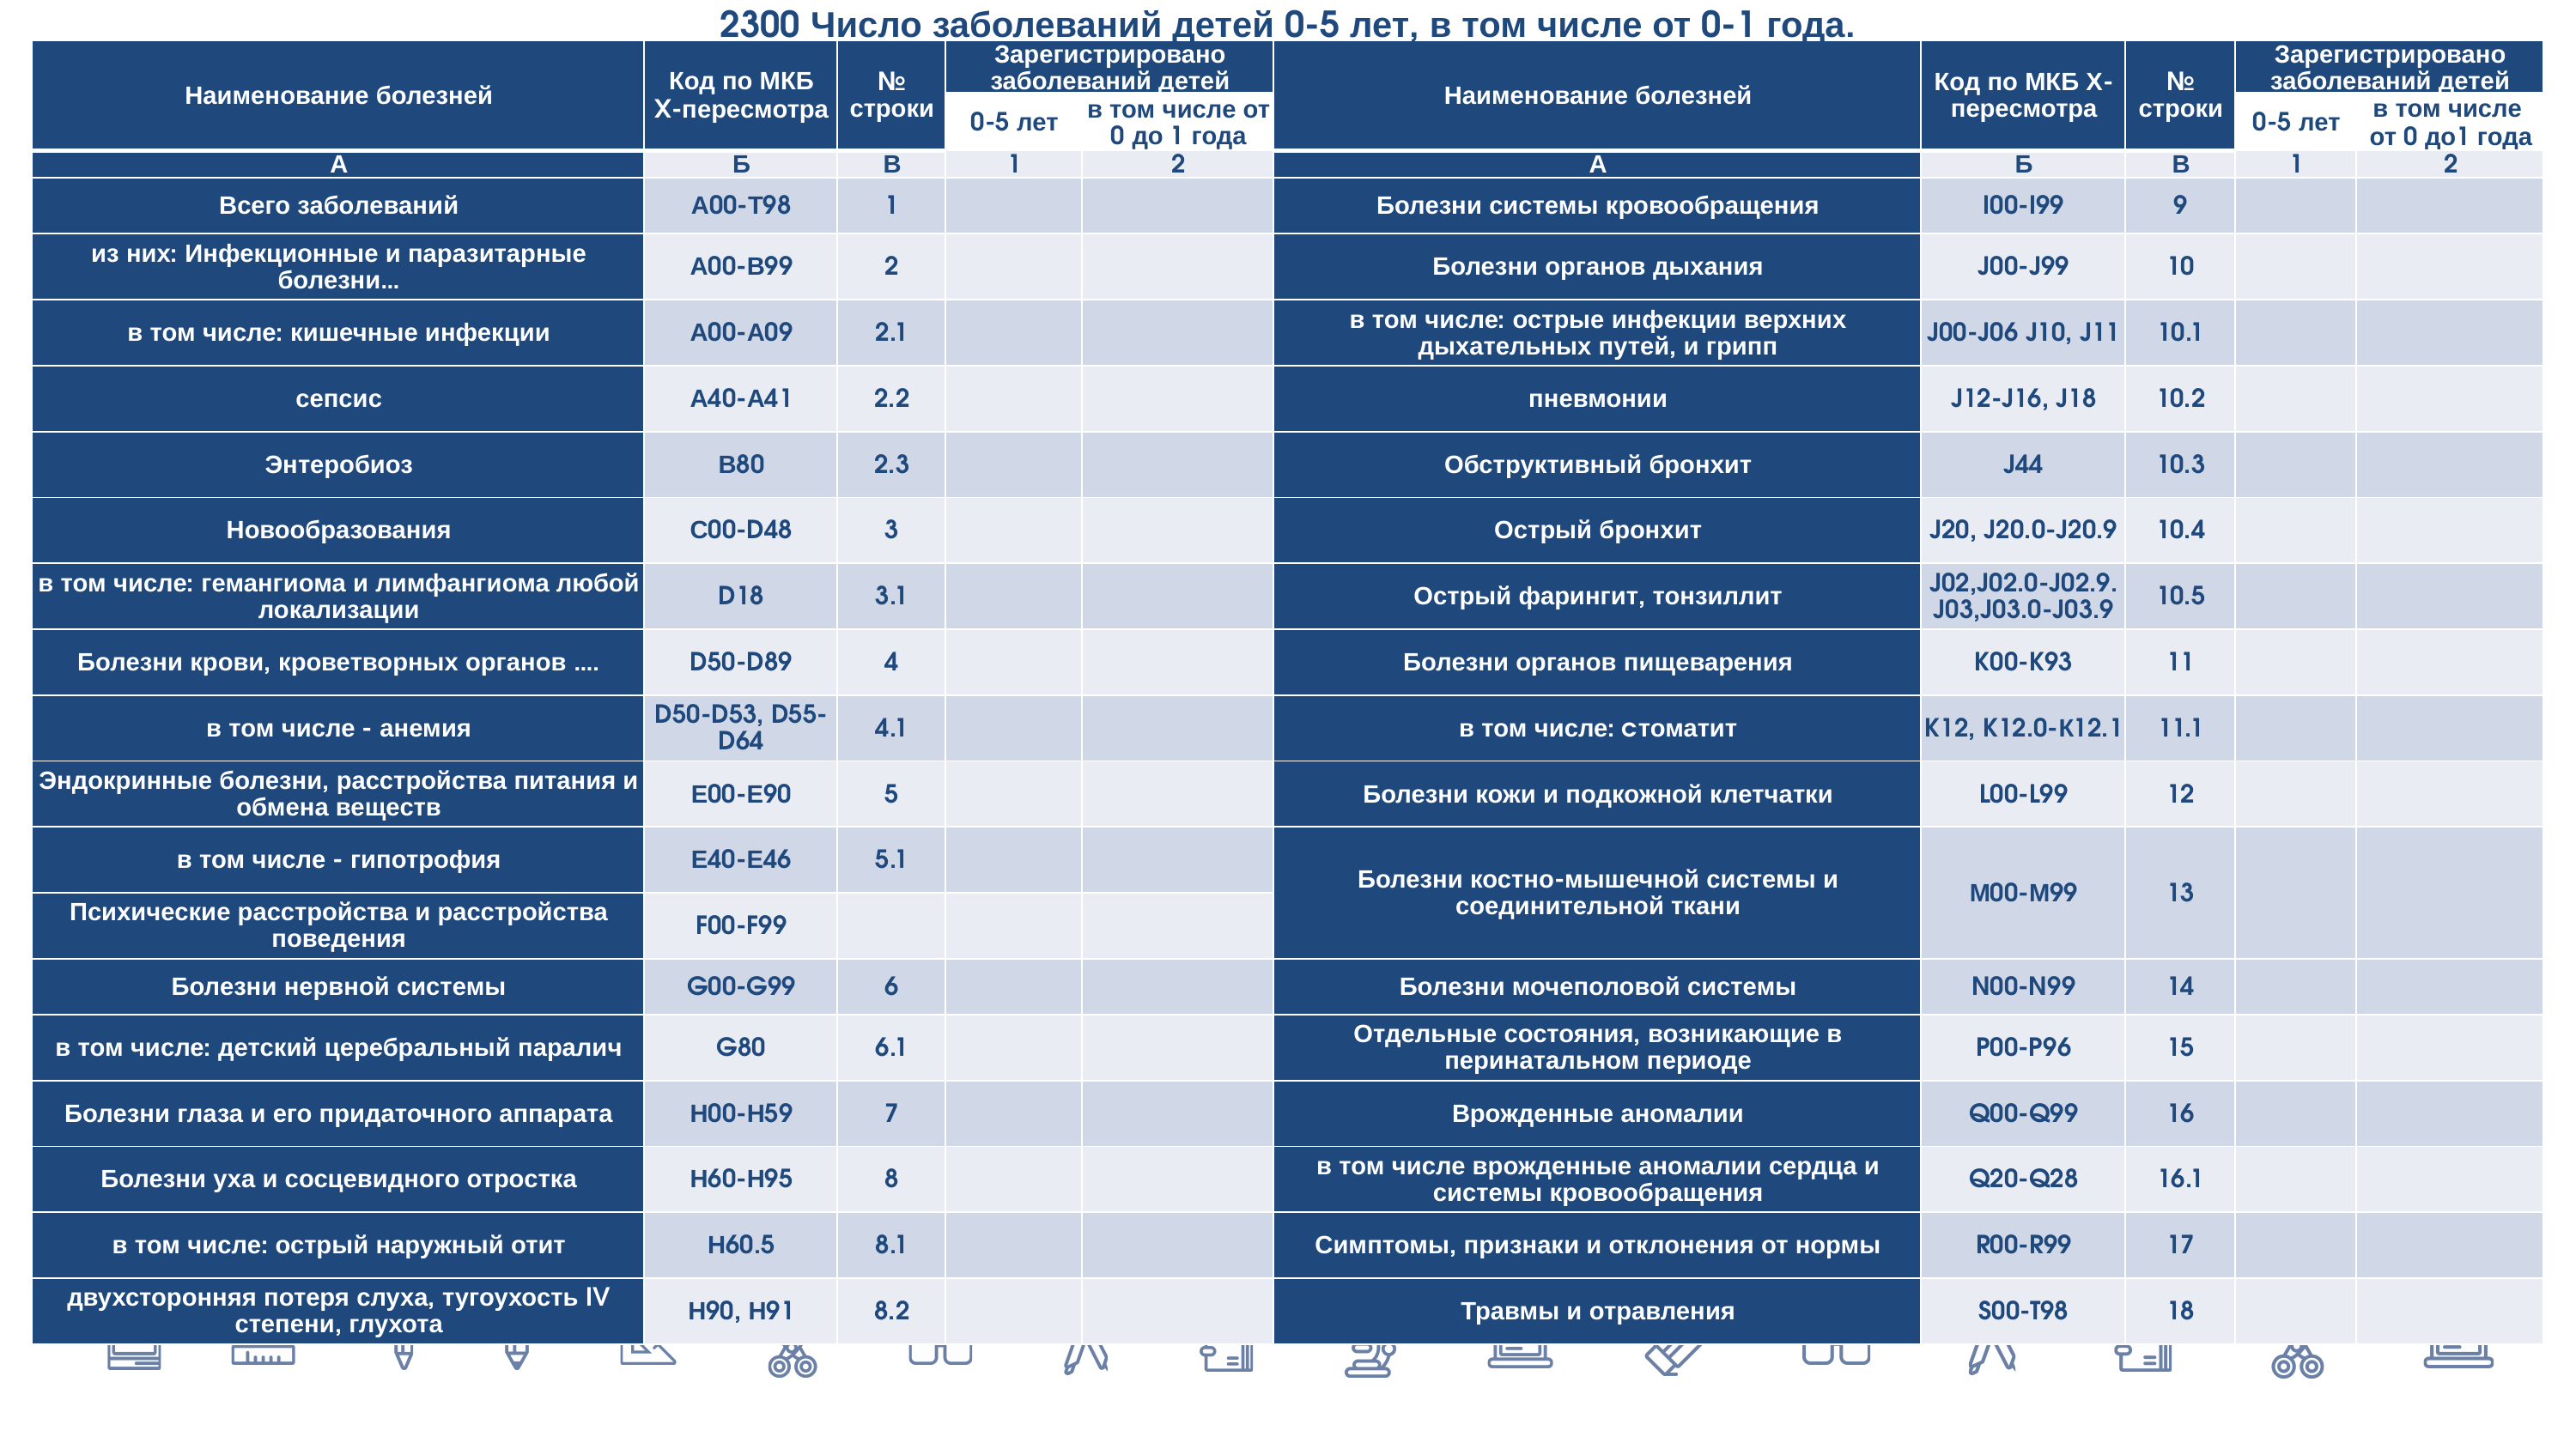

2300 Число заболеваний детей 0-5 лет, в том числе от 0-1 года.
| Наименование болезней | Код по МКБ X-пересмотра | № строки | Зарегистрировано заболеваний детей |  | Наименование болезней | Код по МКБ Х- пересмотра | № строки | Зарегистрировано заболеваний детей |  |
| --- | --- | --- | --- | --- | --- | --- | --- | --- | --- |
|  |  |  | 0-5 лет | в том числе от 0 до 1 года |  |  |  | 0-5 лет | в том числе от 0 до1 года |
| А | Б | В | 1 | 2 | А | Б | В | 1 | 2 |
| Всего заболеваний | А00-Т98 | 1 |  |  | Болезни системы кровообращения | I00-I99 | 9 |  |  |
| из них: Инфекционные и паразитарные болезни… | А00-В99 | 2 |  |  | Болезни органов дыхания | J00-J99 | 10 |  |  |
| в том числе: кишечные инфекции | А00-А09 | 2.1 |  |  | в том числе: острые инфекции верхних дыхательных путей, и грипп | J00-J06 J10, J11 | 10.1 |  |  |
| сепсис | А40-А41 | 2.2 |  |  | пневмонии | J12-J16, J18 | 10.2 |  |  |
| Энтеробиоз | В80 | 2.3 |  |  | Обструктивный бронхит | J44 | 10.3 |  |  |
| Новообразования | С00-D48 | 3 |  |  | Острый бронхит | J20, J20.0-J20.9 | 10.4 |  |  |
| в том числе: гемангиома и лимфангиома любой локализации | D18 | 3.1 |  |  | Острый фарингит, тонзиллит | J02,J02.0-J02.9. J03,J03.0-J03.9 | 10.5 |  |  |
| Болезни крови, кроветворных органов …. | D50-D89 | 4 |  |  | Болезни органов пищеварения | K00-K93 | 11 |  |  |
| в том числе - анемия | D50-D53, D55-D64 | 4.1 |  |  | в том числе: cтоматит | K12, K12.0-К12.1 | 11.1 |  |  |
| Эндокринные болезни, расстройства питания и обмена веществ | Е00-Е90 | 5 |  |  | Болезни кожи и подкожной клетчатки | L00-L99 | 12 |  |  |
| в том числе - гипотрофия | Е40-Е46 | 5.1 |  |  | Болезни костно-мышечной системы и соединительной ткани | М00-М99 | 13 |  |  |
| Психические расстройства и расстройства поведения | F00-F99 |  |  |  |  |  |  |  |  |
| Болезни нервной системы | G00-G99 | 6 |  |  | Болезни мочеполовой системы | N00-N99 | 14 |  |  |
| в том числе: детский церебральный паралич | G80 | 6.1 |  |  | Отдельные состояния, возникающие в перинатальном периоде | P00-P96 | 15 |  |  |
| Болезни глаза и его придаточного аппарата | Н00-Н59 | 7 |  |  | Врожденные аномалии | Q00-Q99 | 16 |  |  |
| Болезни уха и сосцевидного отростка | Н60-Н95 | 8 |  |  | в том числе врожденные аномалии сердца и системы кровообращения | Q20-Q28 | 16.1 |  |  |
| в том числе: острый наружный отит | Н60.5 | 8.1 |  |  | Симптомы, признаки и отклонения от нормы | R00-R99 | 17 |  |  |
| двухсторонняя потеря слуха, тугоухость IV степени, глухота | Н90, Н91 | 8.2 |  |  | Травмы и отравления | S00-T98 | 18 |  |  |